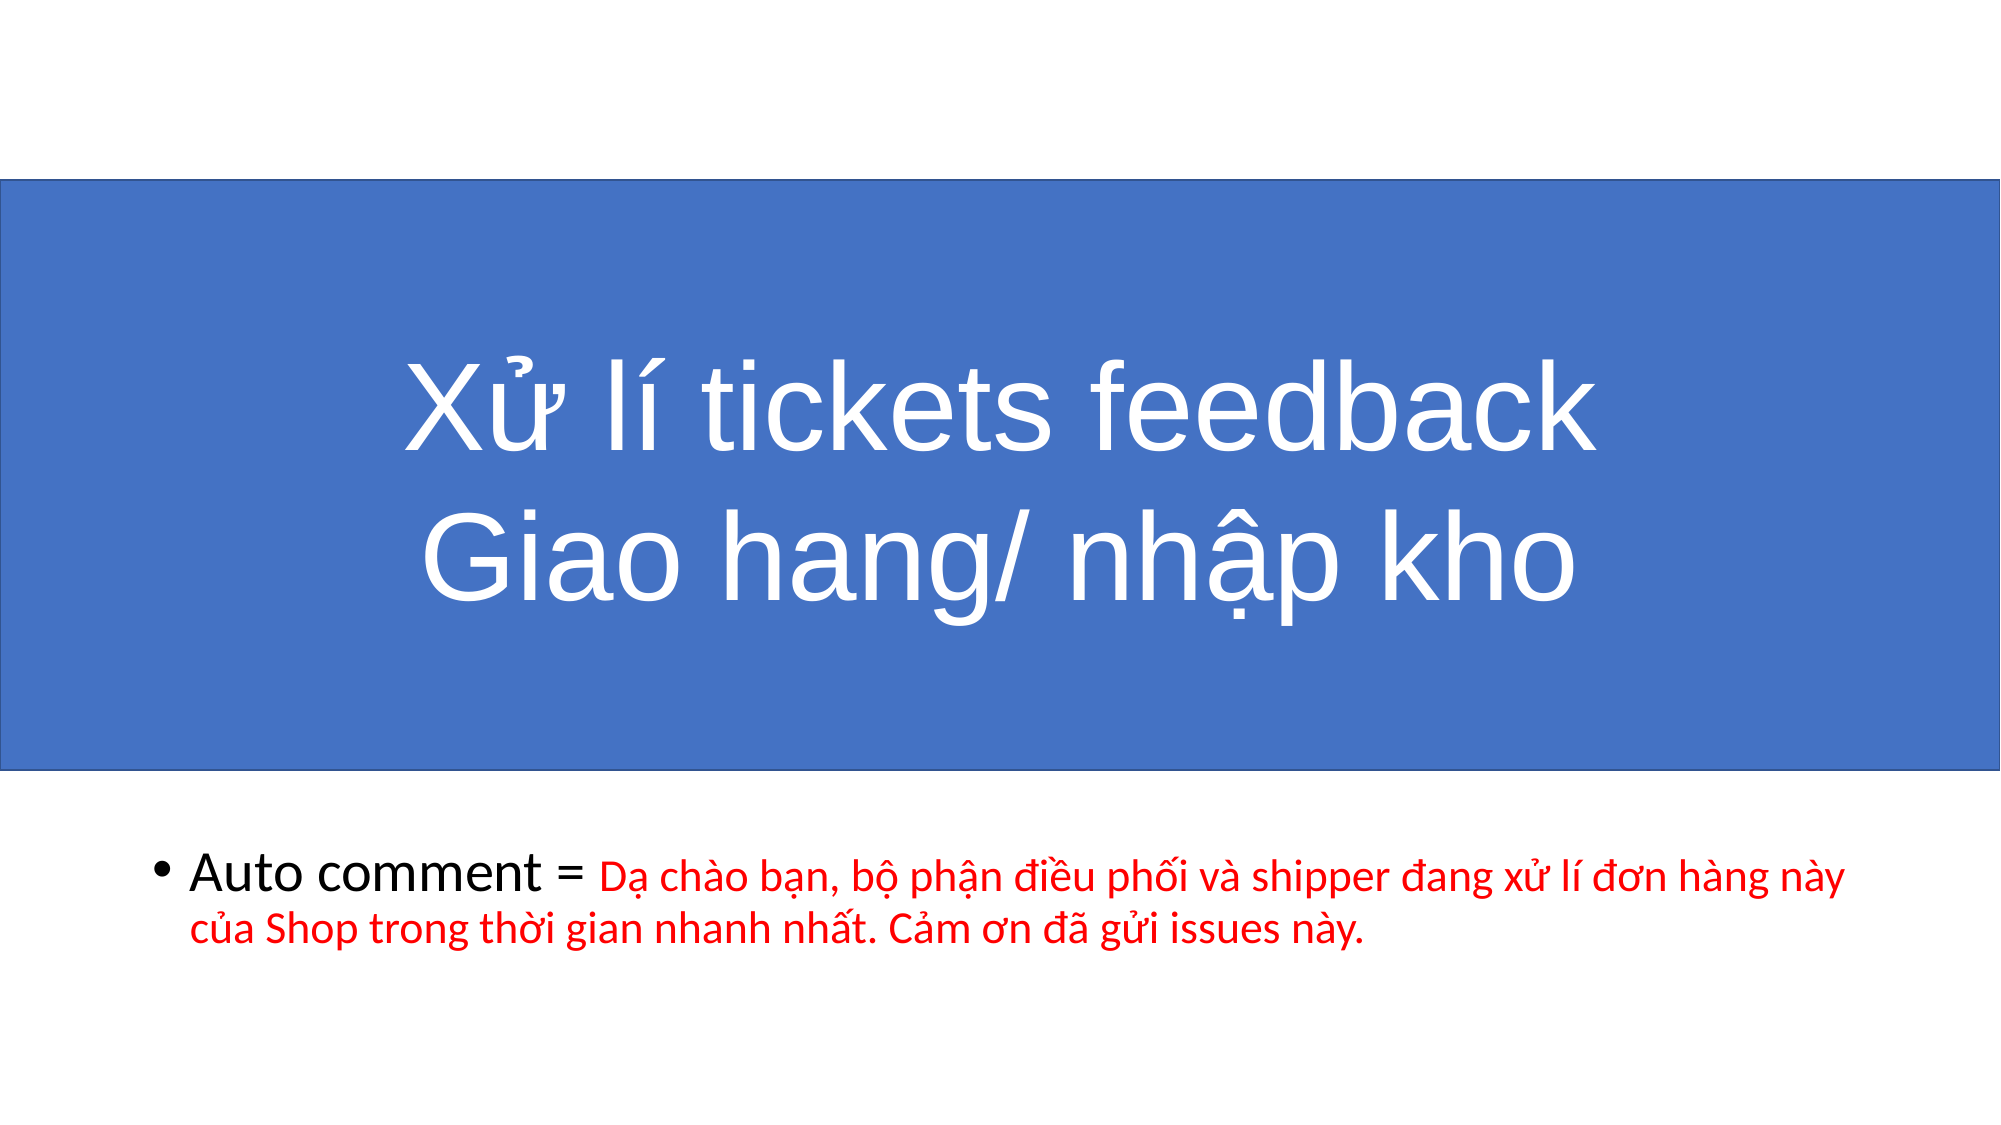

Xử lí tickets feedback
Giao hang/ nhập kho
Auto comment = Dạ chào bạn, bộ phận điều phối và shipper đang xử lí đơn hàng này của Shop trong thời gian nhanh nhất. Cảm ơn đã gửi issues này.